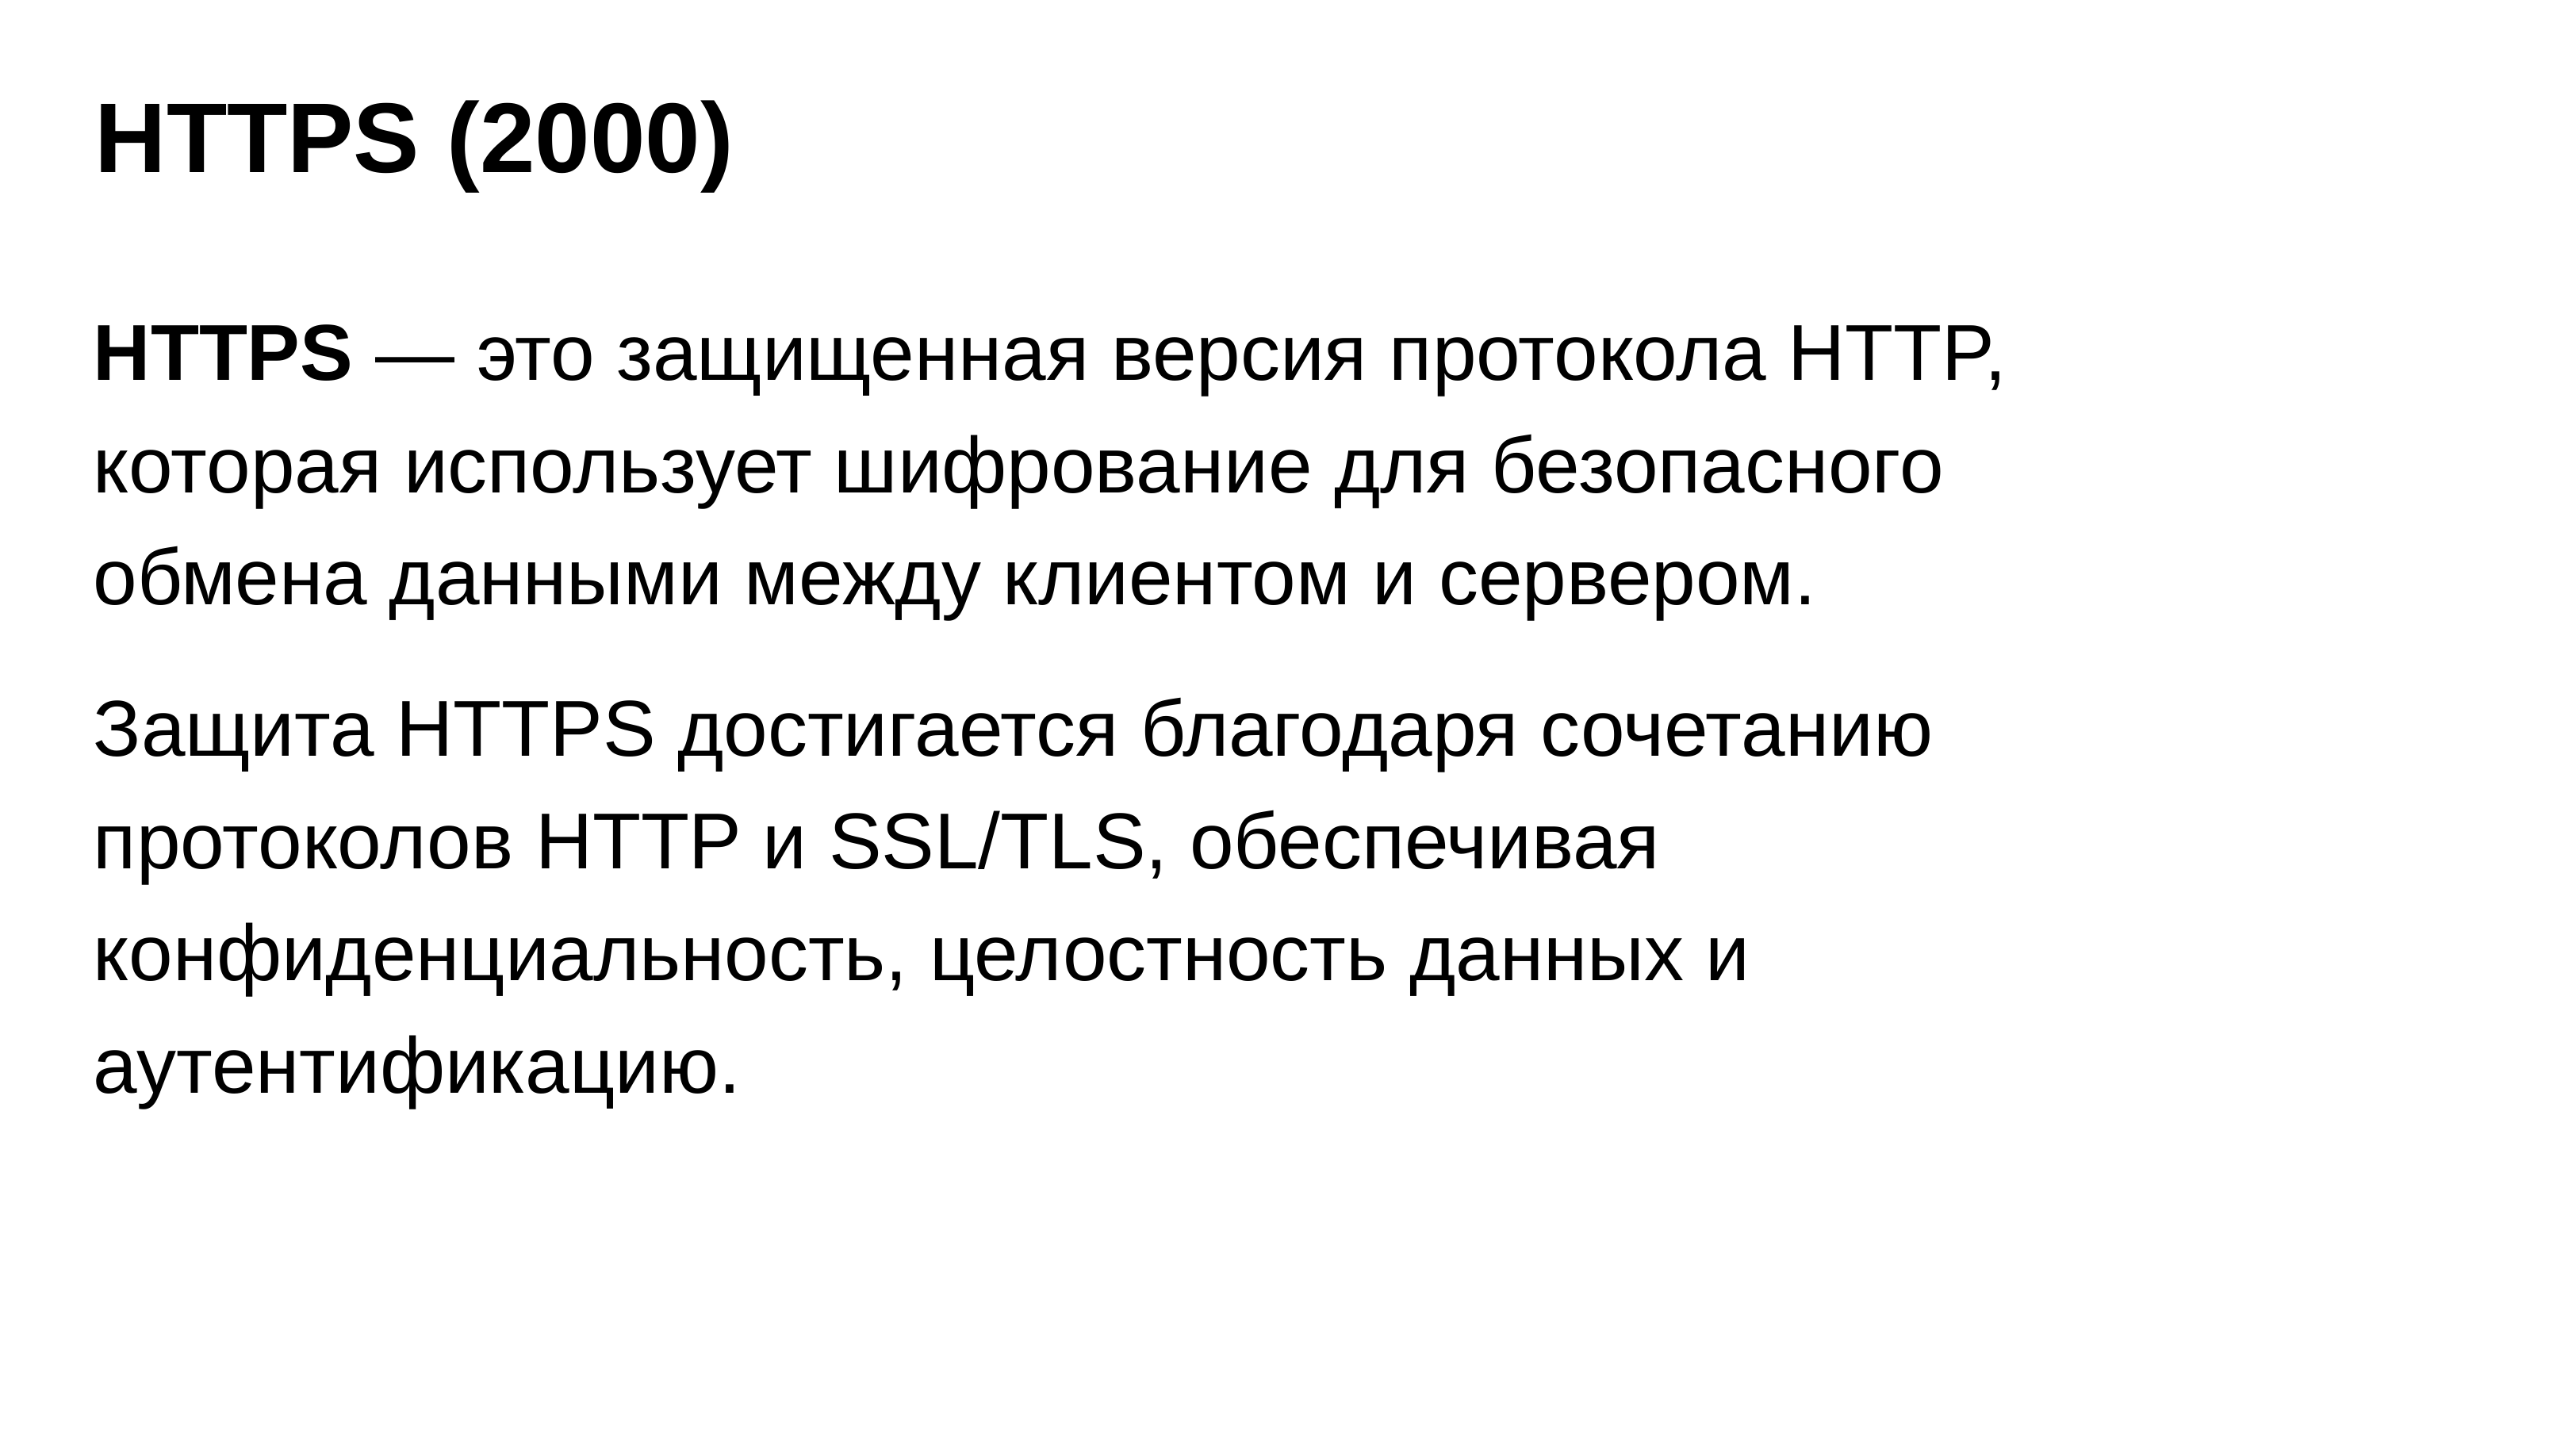

HTTPS (2000)
HTTPS — это защищенная версия протокола HTTP, которая использует шифрование для безопасного обмена данными между клиентом и сервером.
Защита HTTPS достигается благодаря сочетанию протоколов HTTP и SSL/TLS, обеспечивая конфиденциальность, целостность данных и аутентификацию.
36